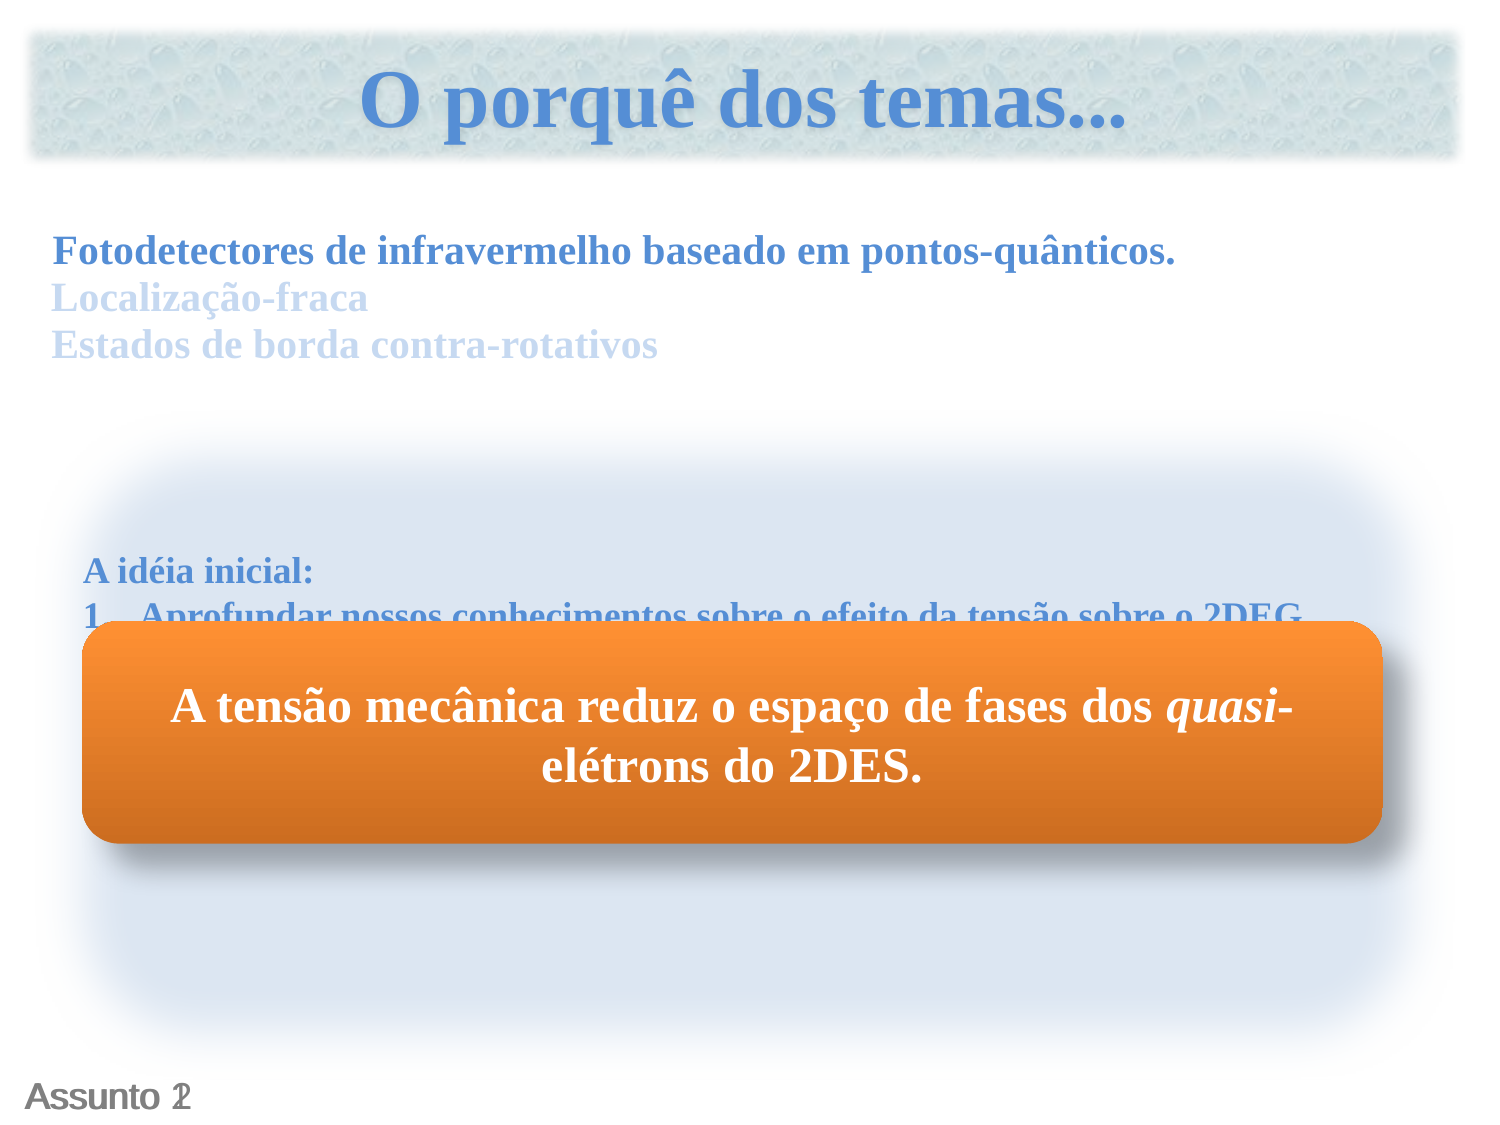

O porquê dos temas...
Fotodetectores de infravermelho baseado em pontos-quânticos.
Localização-fraca
Estados de borda contra-rotativos

A idéia inicial:
Aprofundar nossos conhecimentos sobre o efeito da tensão sobre o 2DEG
	[I. R. Pagnossin et al, 2005]

A tensão mecânica reduz o espaço de fases dos quasi-elétrons do 2DES.
2.	τφ (limite quântico);
3.	τso (spintrônica).

Assunto 2
Assunto 1